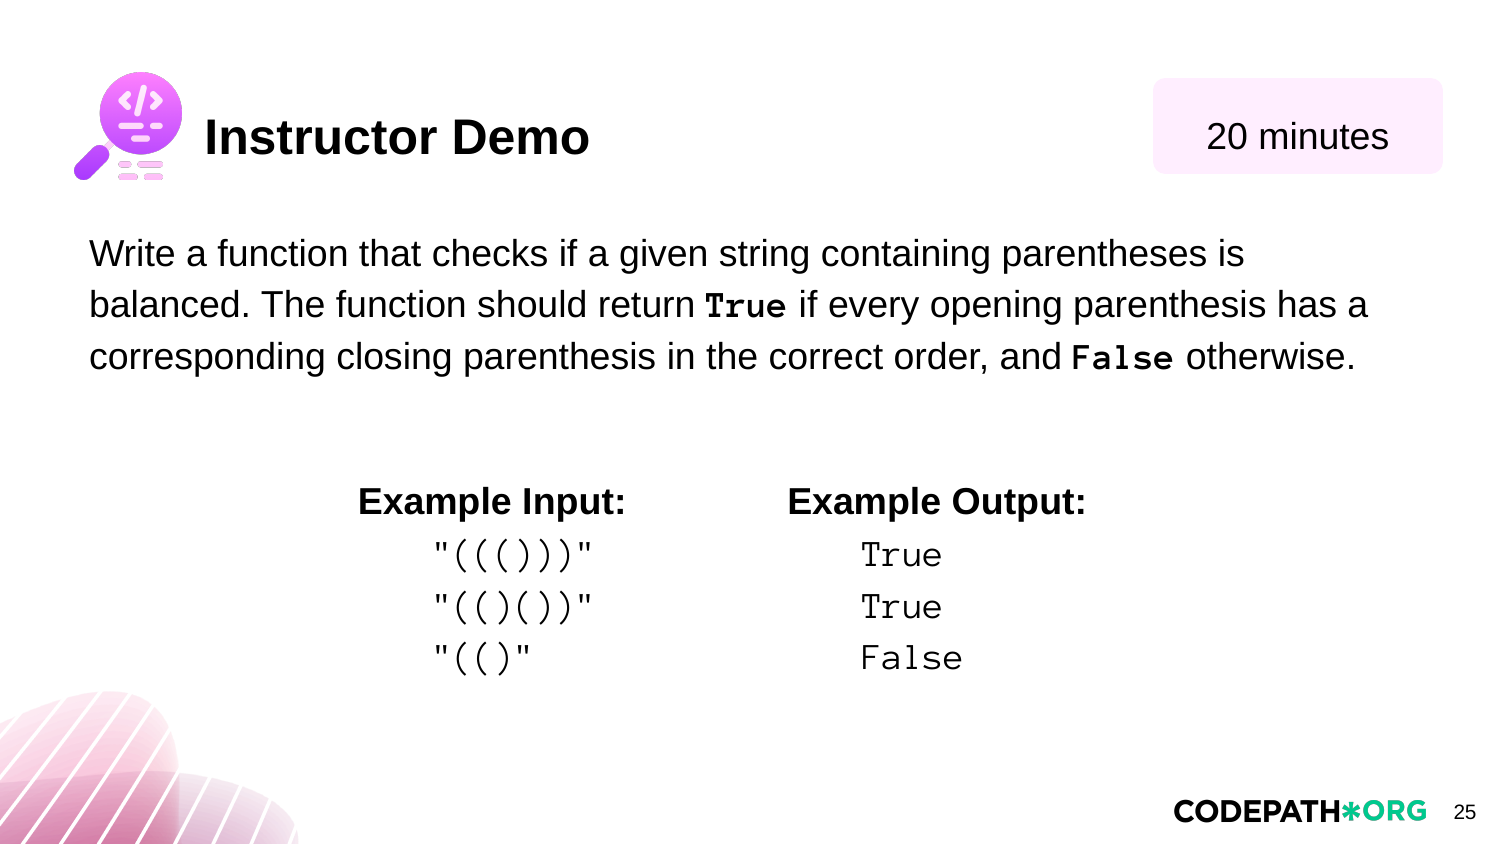

20 minutes
Write a function that checks if a given string containing parentheses is balanced. The function should return True if every opening parenthesis has a corresponding closing parenthesis in the correct order, and False otherwise.
Example Input:
"((()))"
"(()())"
"(()"
Example Output:
True
True
False
25